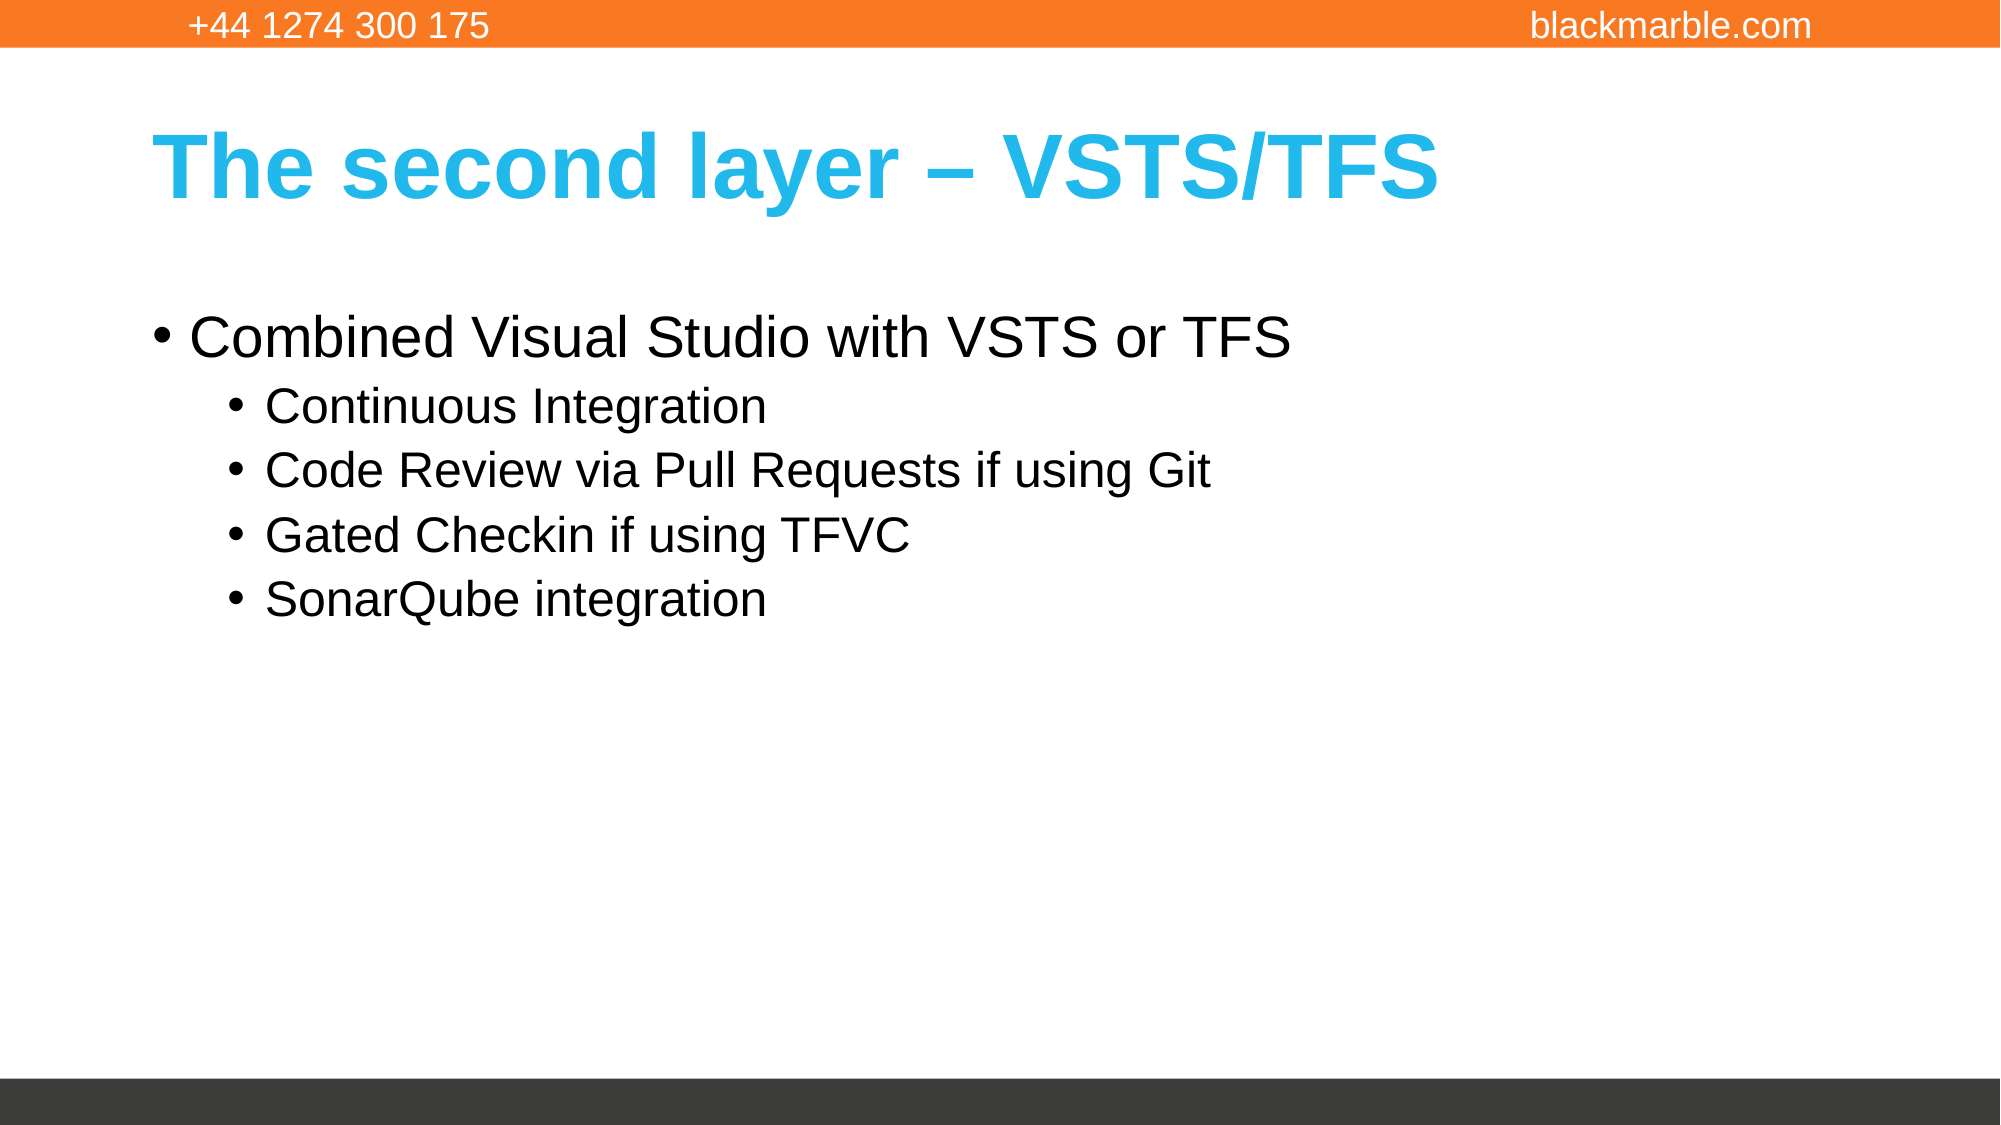

# The second layer – VSTS/TFS
Combined Visual Studio with VSTS or TFS
Continuous Integration
Code Review via Pull Requests if using Git
Gated Checkin if using TFVC
SonarQube integration